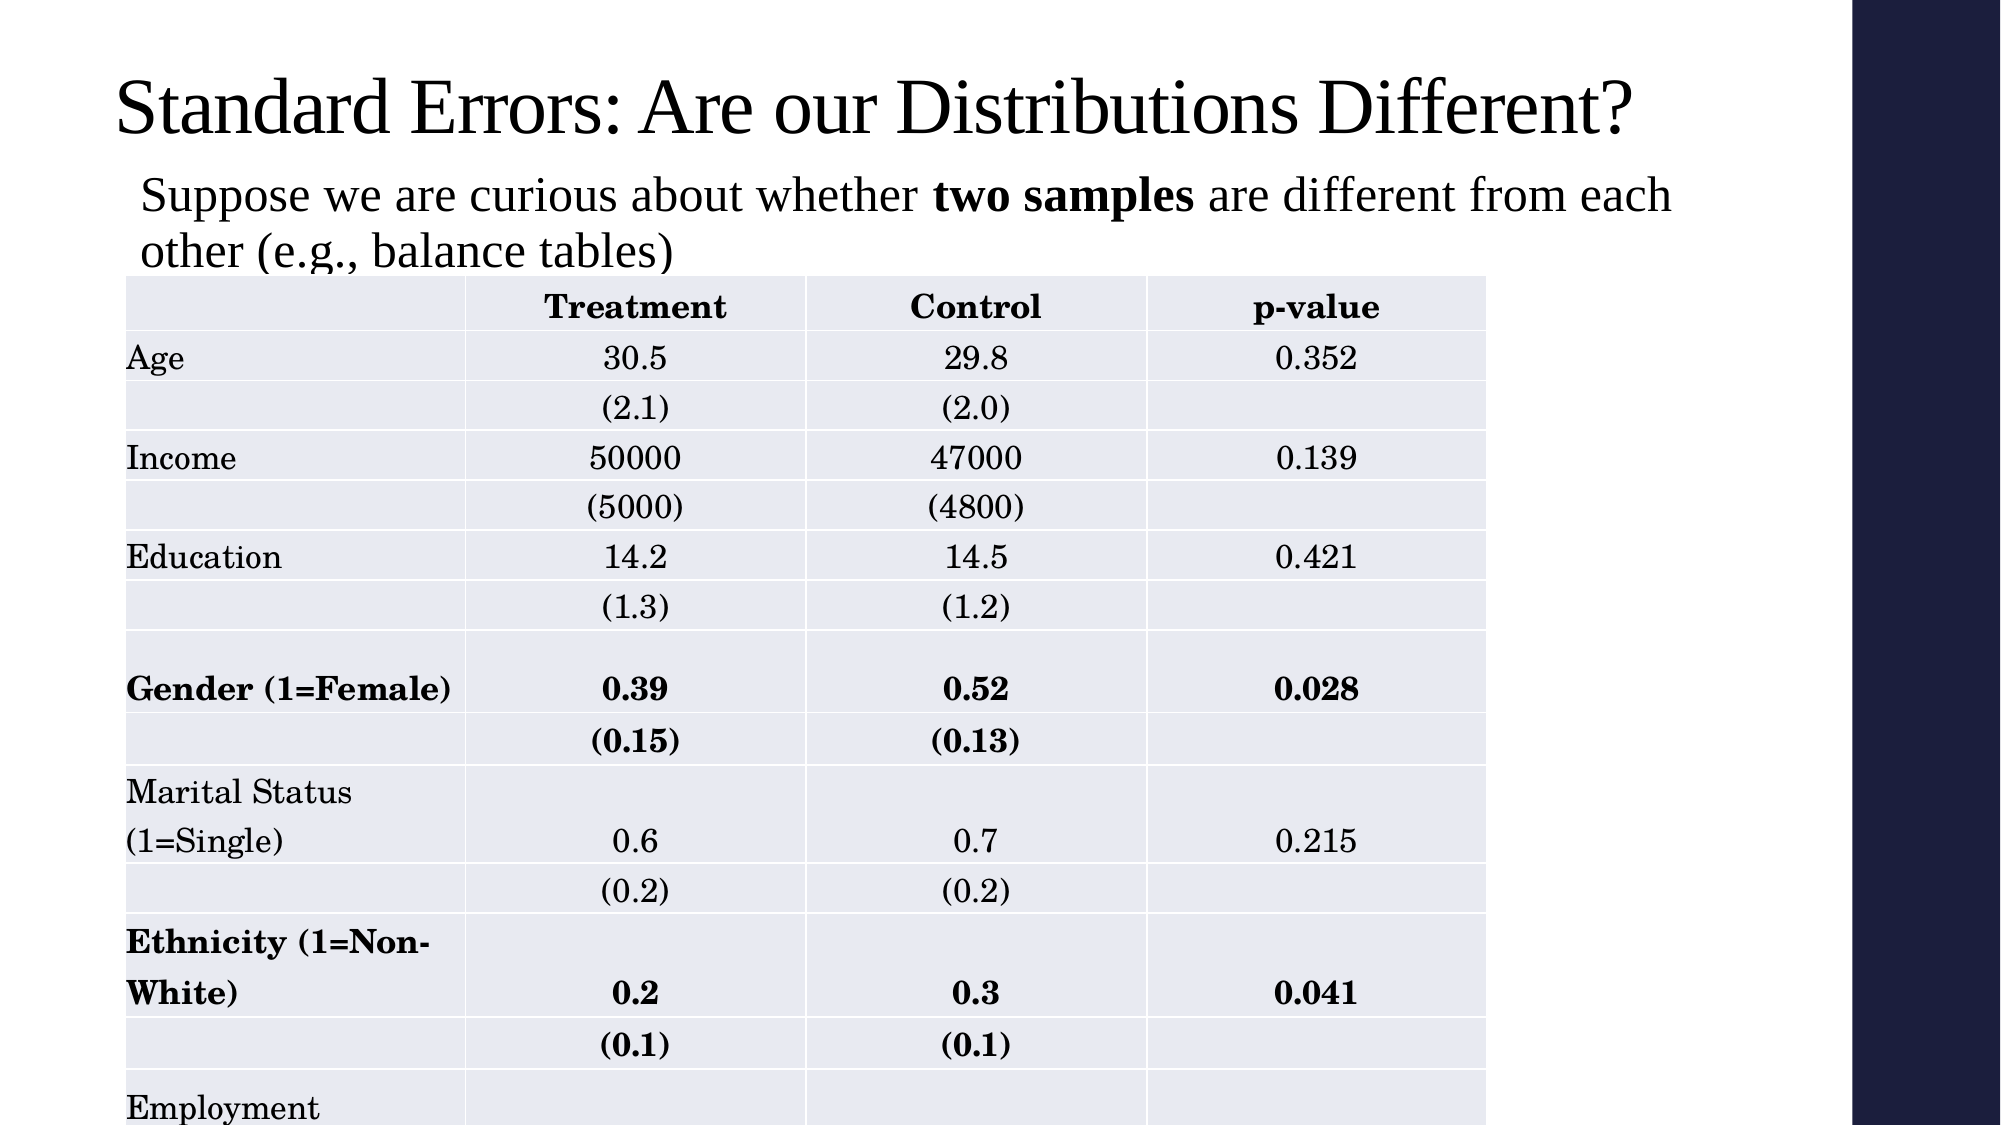

# Standard Errors: Are our Distributions Different?
Suppose we are curious about whether two samples are different from each other (e.g., balance tables)

|  | Treatment | Control | p-value |
| --- | --- | --- | --- |
| Age | 30.5 | 29.8 | 0.352 |
|  | (2.1) | (2.0) |  |
| Income | 50000 | 47000 | 0.139 |
|  | (5000) | (4800) |  |
| Education | 14.2 | 14.5 | 0.421 |
|  | (1.3) | (1.2) |  |
| Gender (1=Female) | 0.39 | 0.52 | 0.028 |
|  | (0.15) | (0.13) |  |
| Marital Status (1=Single) | 0.6 | 0.7 | 0.215 |
|  | (0.2) | (0.2) |  |
| Ethnicity (1=Non-White) | 0.2 | 0.3 | 0.041 |
|  | (0.1) | (0.1) |  |
| Employment (1=Employed) | 0.8 | 0.7 | 0.632 |
|  | (0.2) | (0.2) |  |